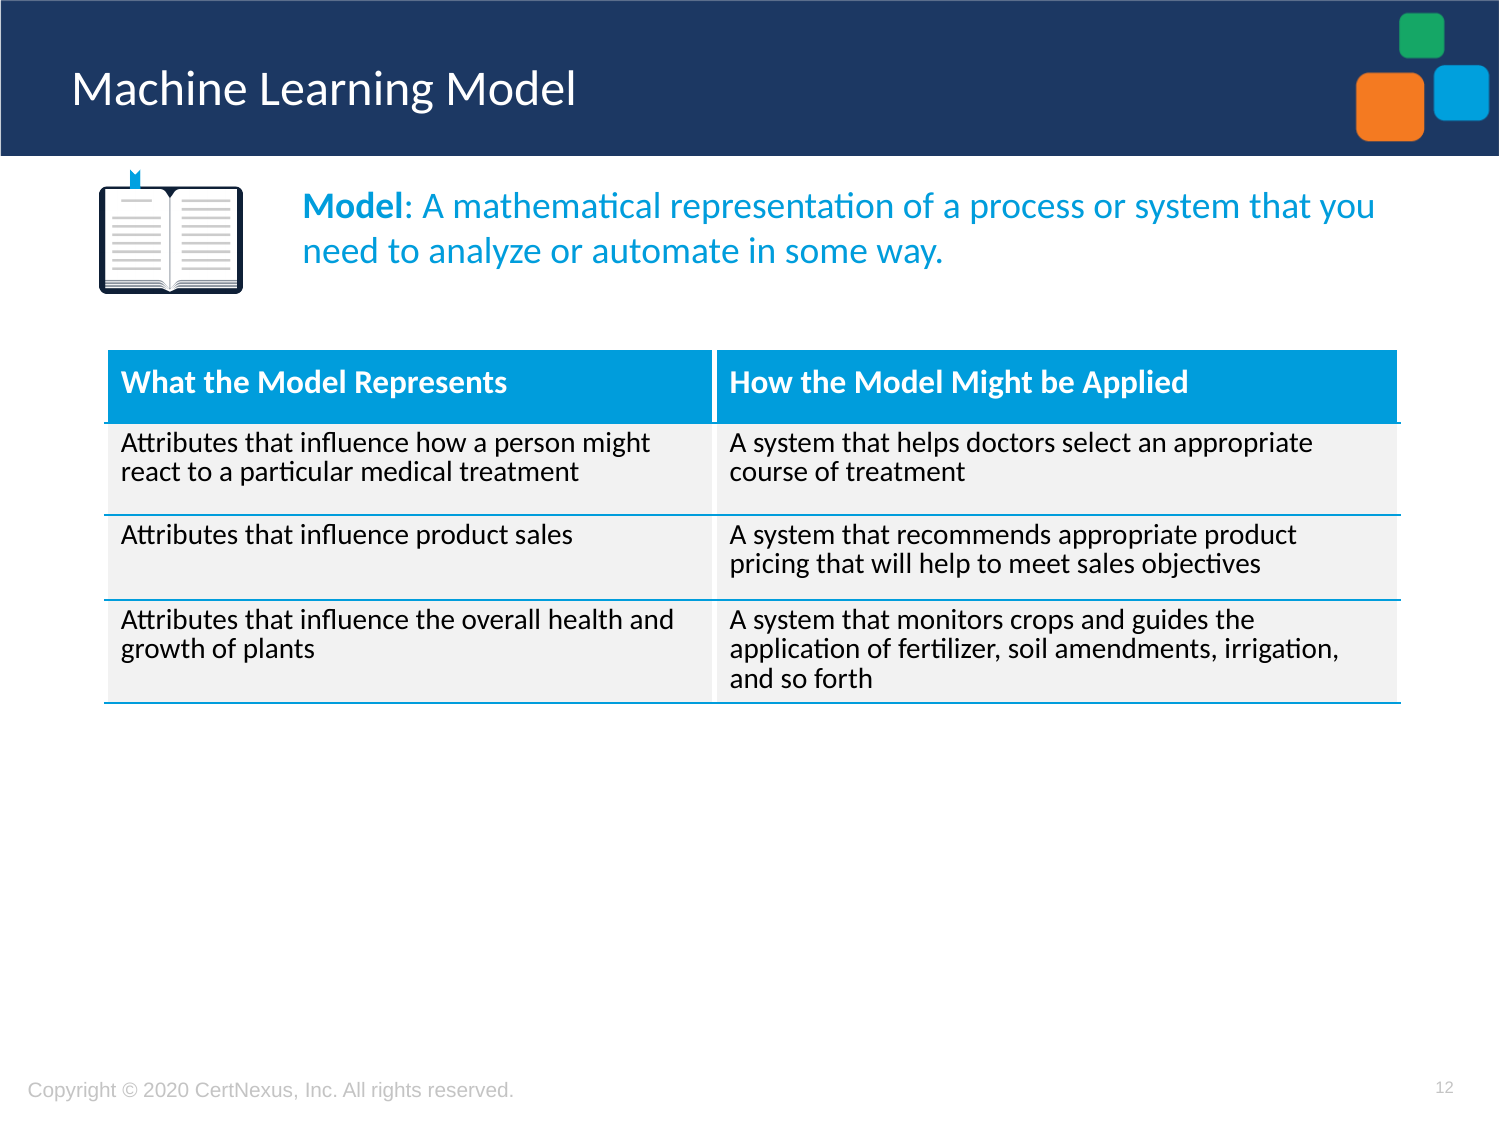

# Machine Learning Model
Model: A mathematical representation of a process or system that you need to analyze or automate in some way.
| What the Model Represents | How the Model Might be Applied |
| --- | --- |
| Attributes that influence how a person might react to a particular medical treatment | A system that helps doctors select an appropriate course of treatment |
| Attributes that influence product sales | A system that recommends appropriate product pricing that will help to meet sales objectives |
| Attributes that influence the overall health and growth of plants | A system that monitors crops and guides the application of fertilizer, soil amendments, irrigation, and so forth |
12